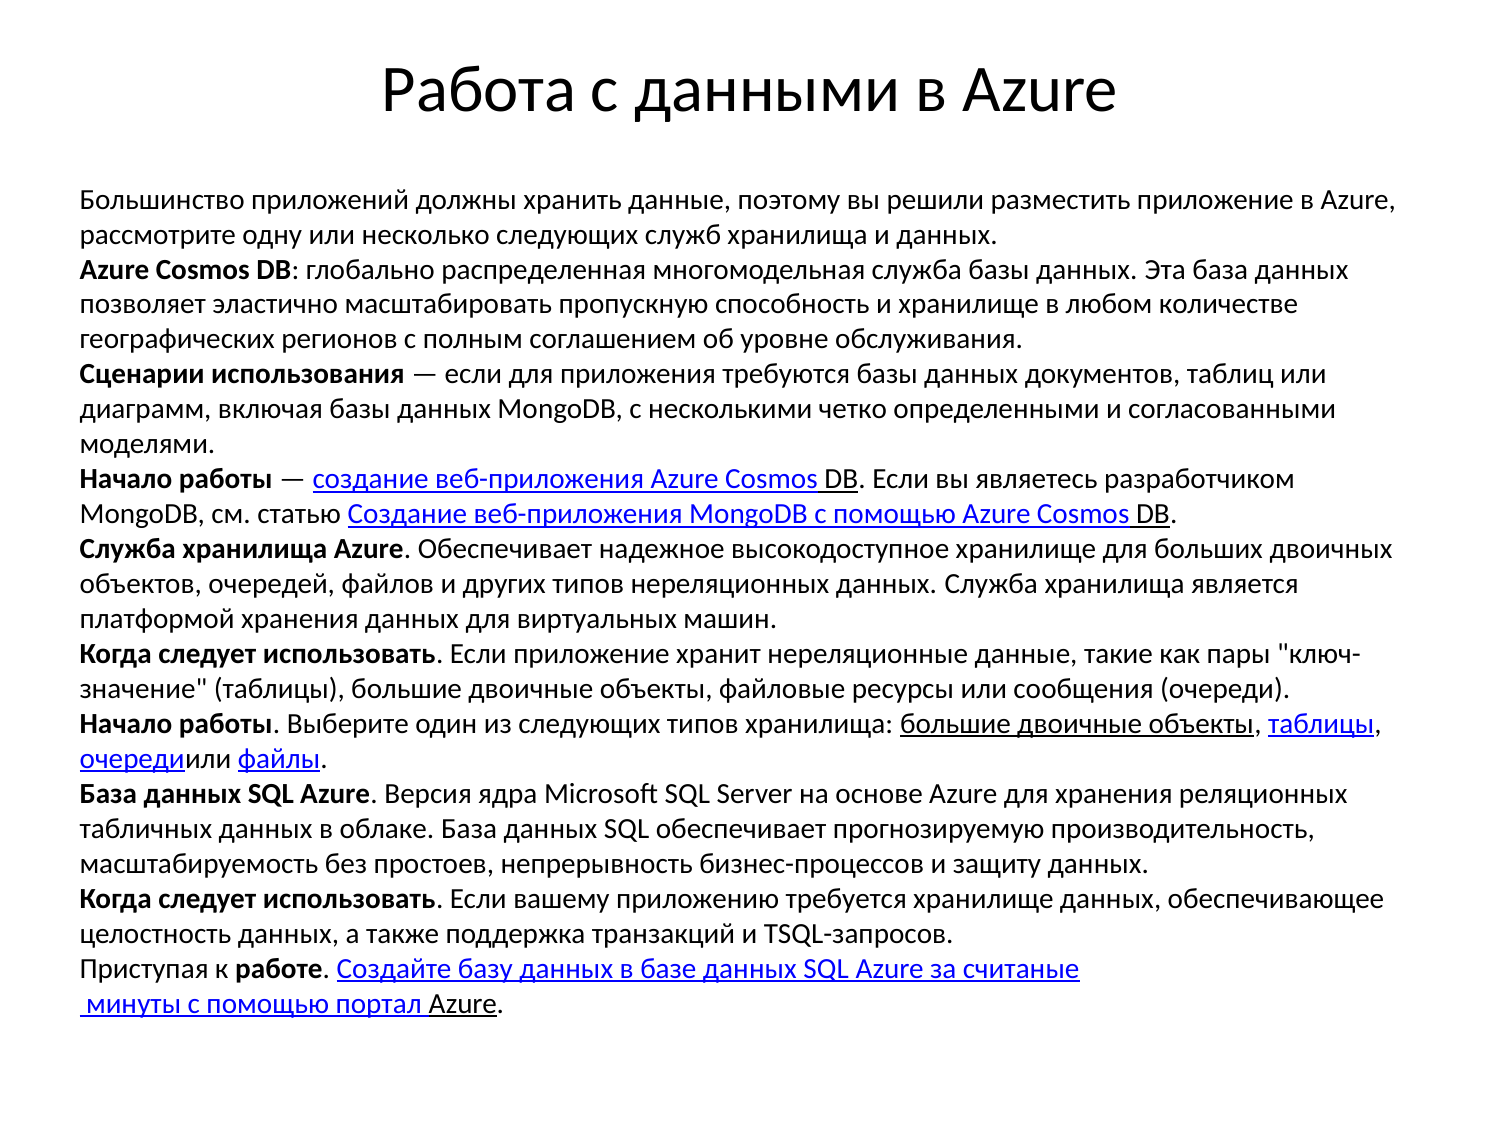

# Работа с данными в Azure
Большинство приложений должны хранить данные, поэтому вы решили разместить приложение в Azure, рассмотрите одну или несколько следующих служб хранилища и данных.
Azure Cosmos DB: глобально распределенная многомодельная служба базы данных. Эта база данных позволяет эластично масштабировать пропускную способность и хранилище в любом количестве географических регионов с полным соглашением об уровне обслуживания.
Сценарии использования — если для приложения требуются базы данных документов, таблиц или диаграмм, включая базы данных MongoDB, с несколькими четко определенными и согласованными моделями.
Начало работы — создание веб-приложения Azure Cosmos DB. Если вы являетесь разработчиком MongoDB, см. статью Создание веб-приложения MongoDB с помощью Azure Cosmos DB.
Служба хранилища Azure. Обеспечивает надежное высокодоступное хранилище для больших двоичных объектов, очередей, файлов и других типов нереляционных данных. Служба хранилища является платформой хранения данных для виртуальных машин.
Когда следует использовать. Если приложение хранит нереляционные данные, такие как пары "ключ-значение" (таблицы), большие двоичные объекты, файловые ресурсы или сообщения (очереди).
Начало работы. Выберите один из следующих типов хранилища: большие двоичные объекты, таблицы, очередиили файлы.
База данных SQL Azure. Версия ядра Microsoft SQL Server на основе Azure для хранения реляционных табличных данных в облаке. База данных SQL обеспечивает прогнозируемую производительность, масштабируемость без простоев, непрерывность бизнес-процессов и защиту данных.
Когда следует использовать. Если вашему приложению требуется хранилище данных, обеспечивающее целостность данных, а также поддержка транзакций и TSQL-запросов.
Приступая к работе. Создайте базу данных в базе данных SQL Azure за считаные минуты с помощью портал Azure.